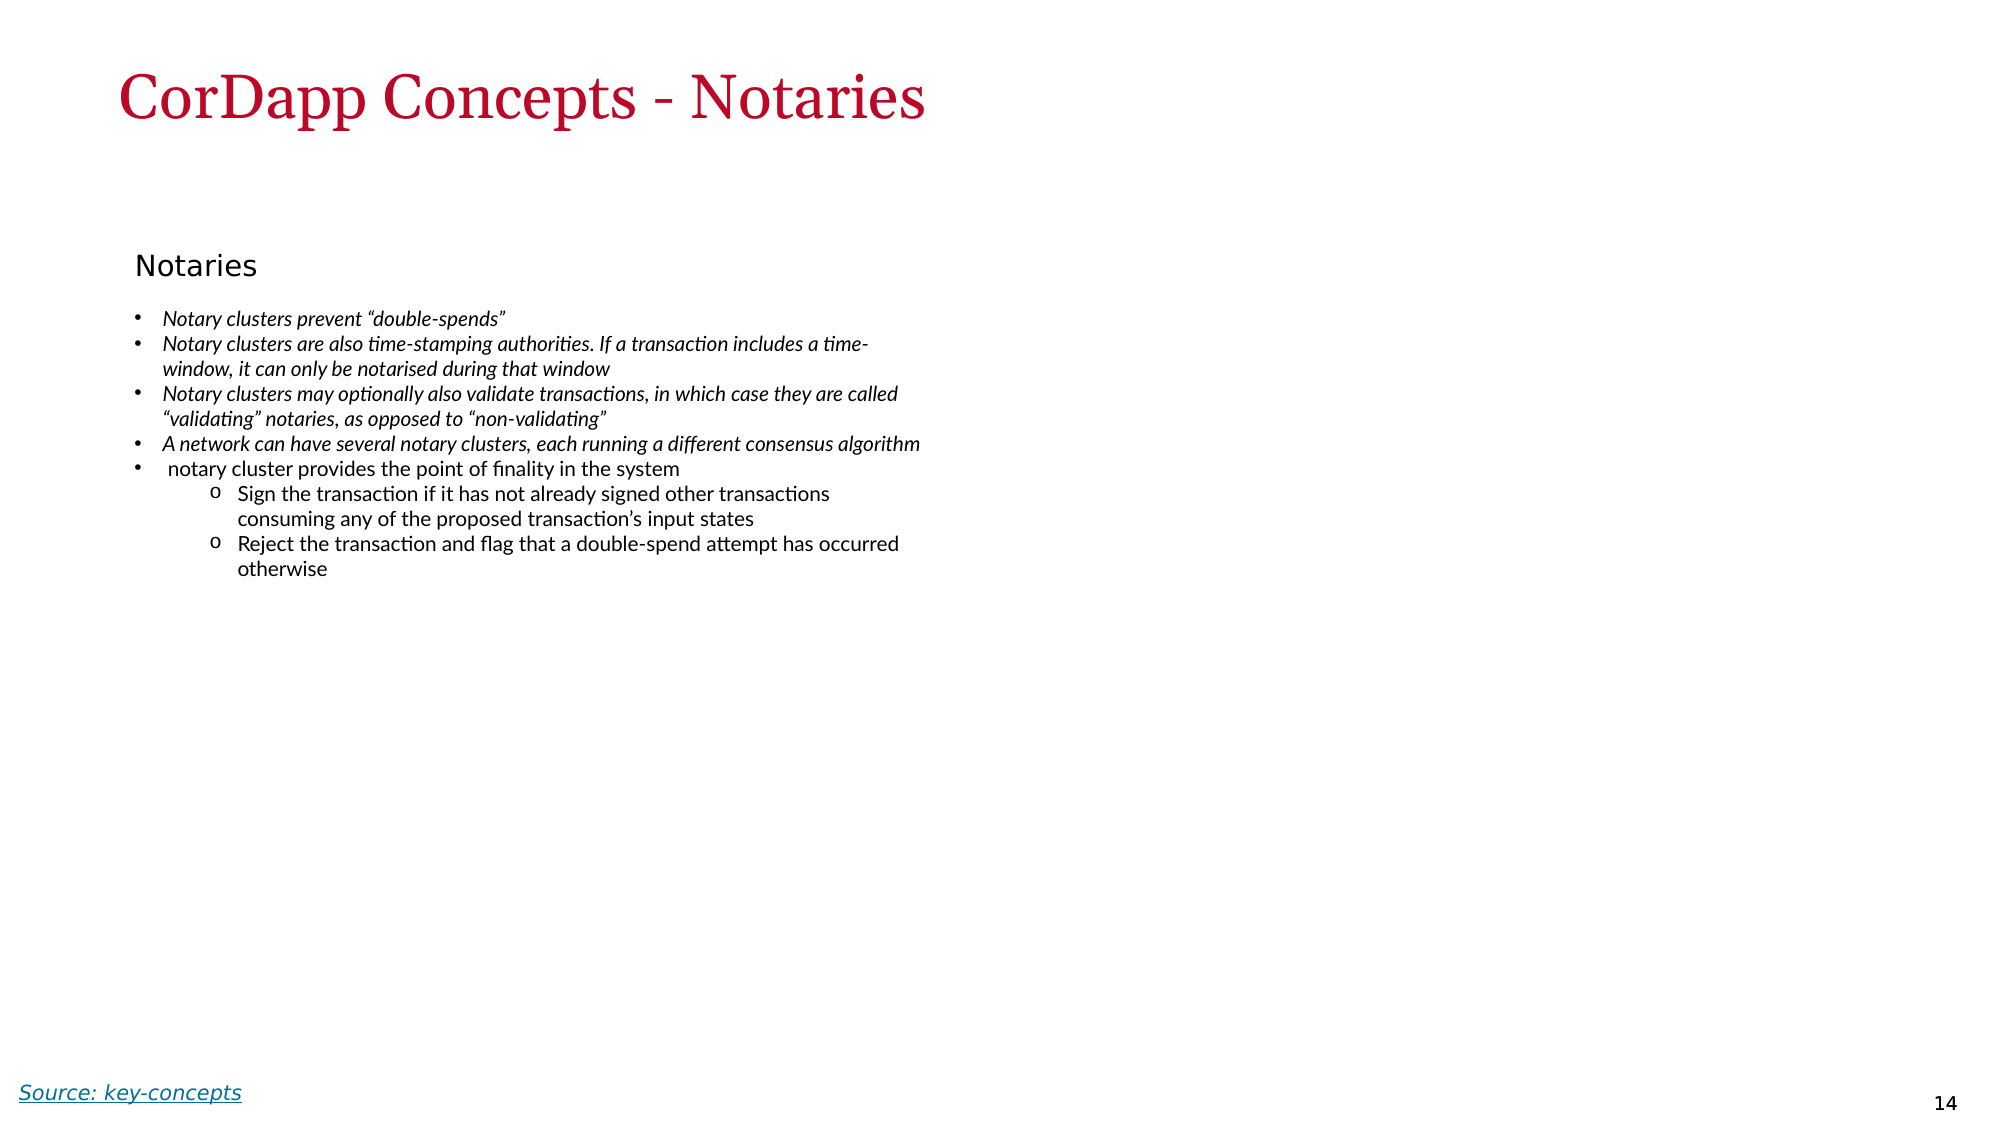

# CorDapp Concepts - Notaries
Notaries
Notary clusters prevent “double-spends”
Notary clusters are also time-stamping authorities. If a transaction includes a time-window, it can only be notarised during that window
Notary clusters may optionally also validate transactions, in which case they are called “validating” notaries, as opposed to “non-validating”
A network can have several notary clusters, each running a different consensus algorithm
 notary cluster provides the point of finality in the system
Sign the transaction if it has not already signed other transactions consuming any of the proposed transaction’s input states
Reject the transaction and flag that a double-spend attempt has occurred otherwise

Source: key-concepts